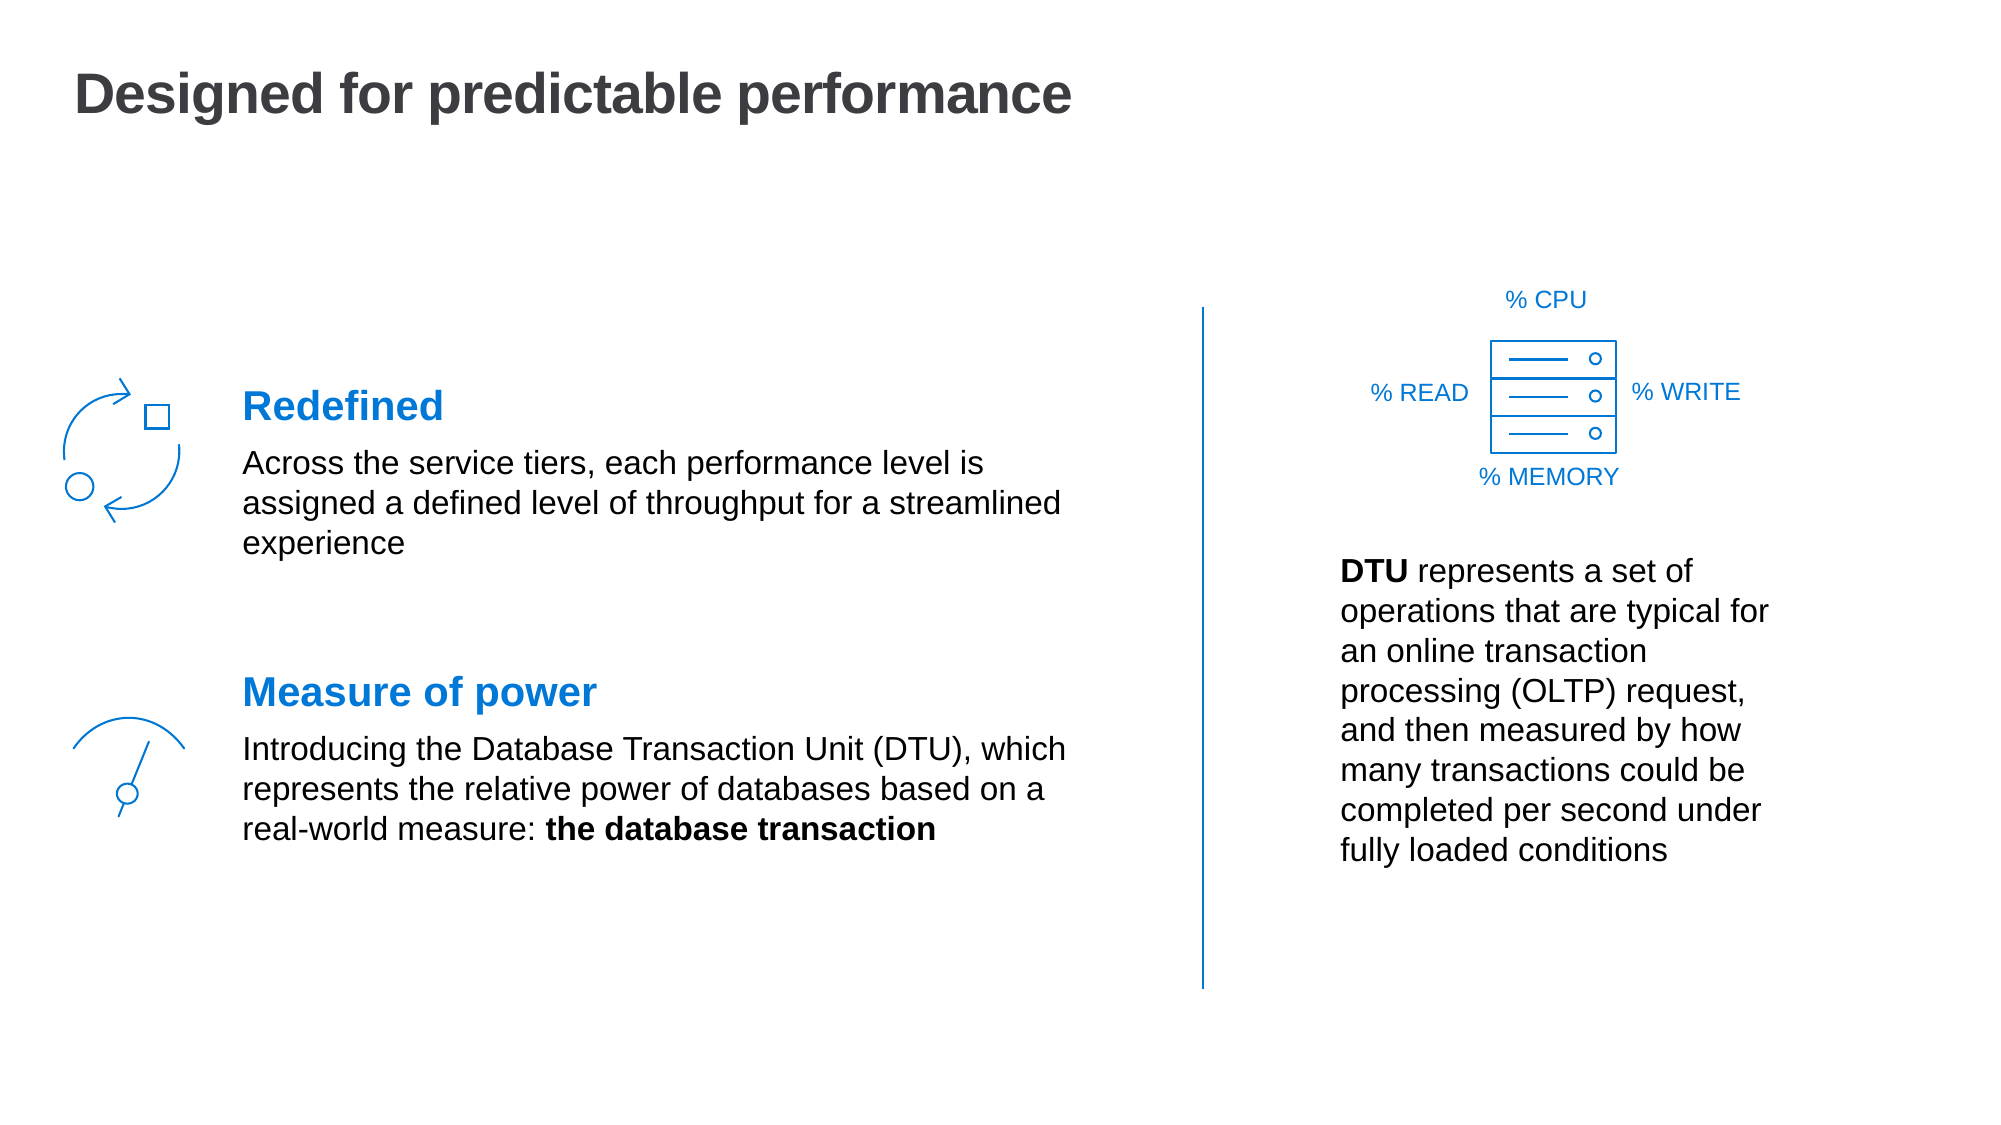

# Designed for predictable performance
% CPU

% WRITE
% READ
Redefined
Across the service tiers, each performance level is assigned a defined level of throughput for a streamlined experience

% MEMORY
DTU represents a set of operations that are typical for an online transaction processing (OLTP) request, and then measured by how many transactions could be completed per second under fully loaded conditions
Measure of power
Introducing the Database Transaction Unit (DTU), which represents the relative power of databases based on a real-world measure: the database transaction